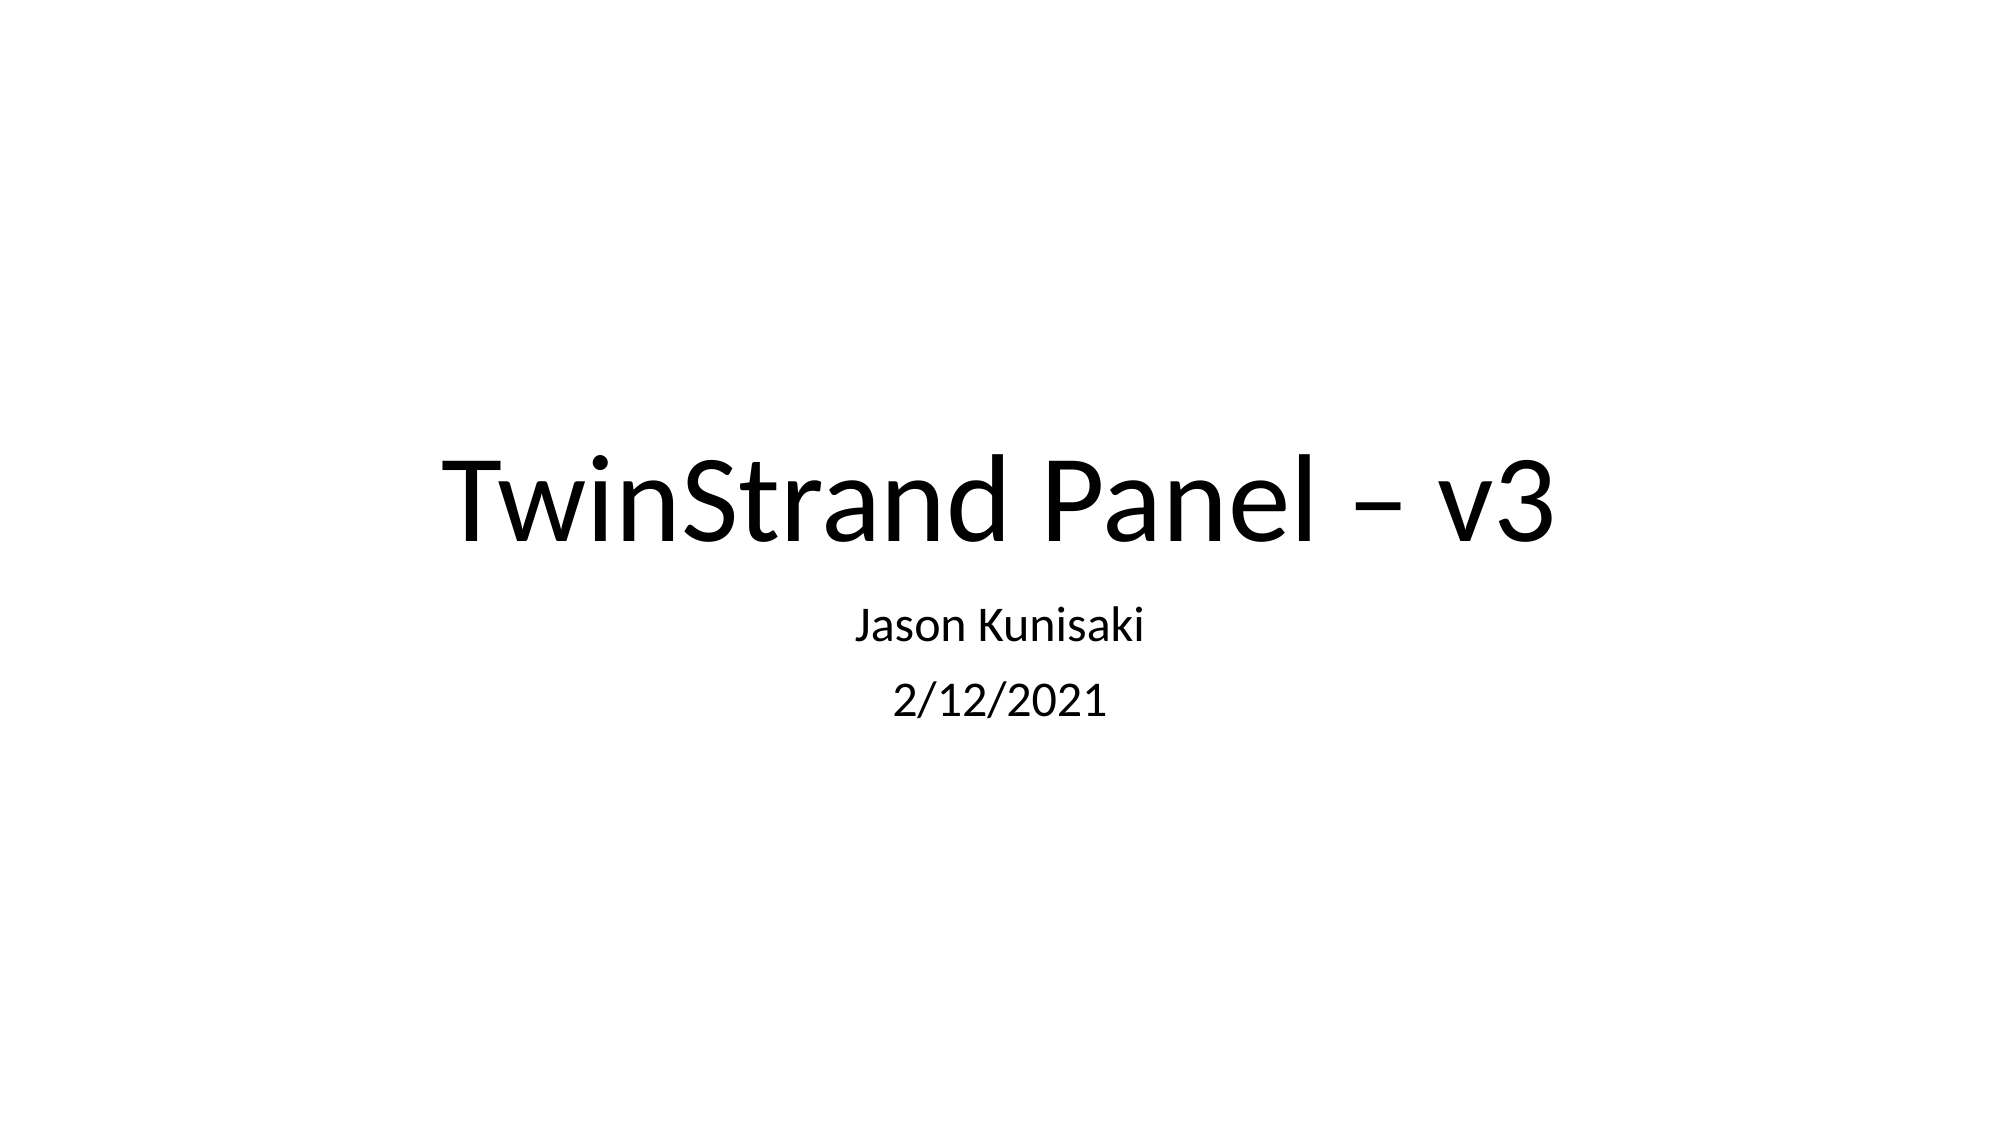

# TwinStrand Panel – v3
Jason Kunisaki
2/12/2021